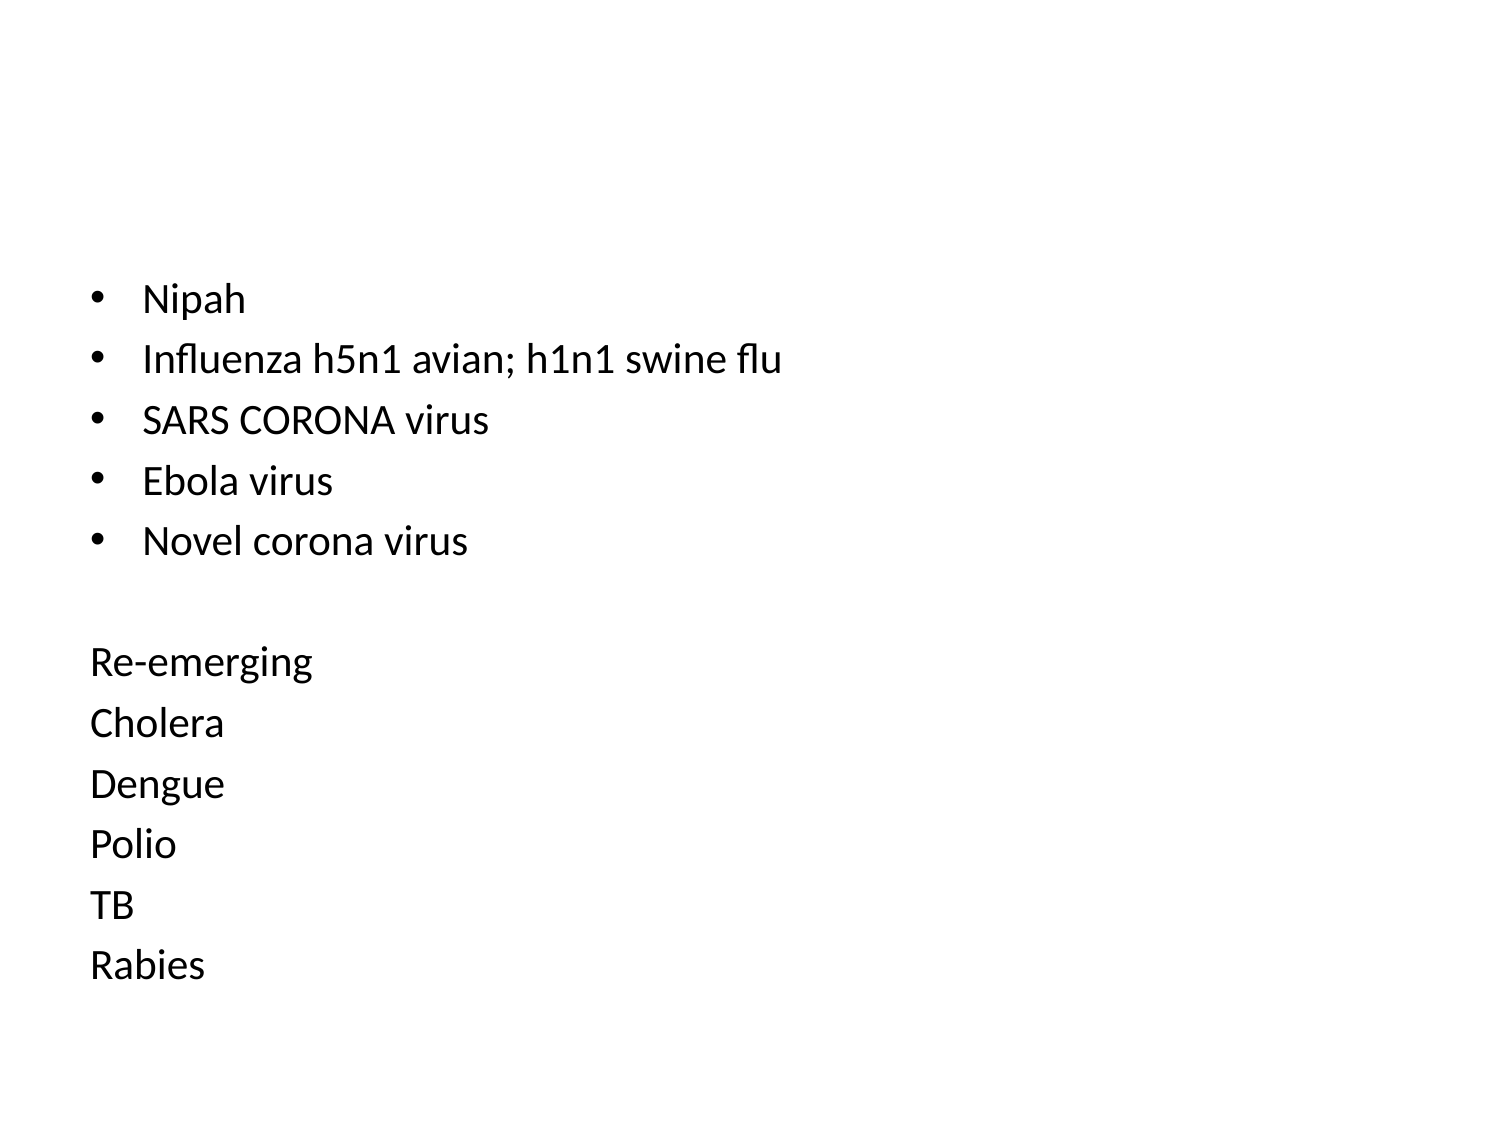

#
Nipah
Influenza h5n1 avian; h1n1 swine flu
SARS CORONA virus
Ebola virus
Novel corona virus

Re-emerging
Cholera
Dengue
Polio
TB
Rabies